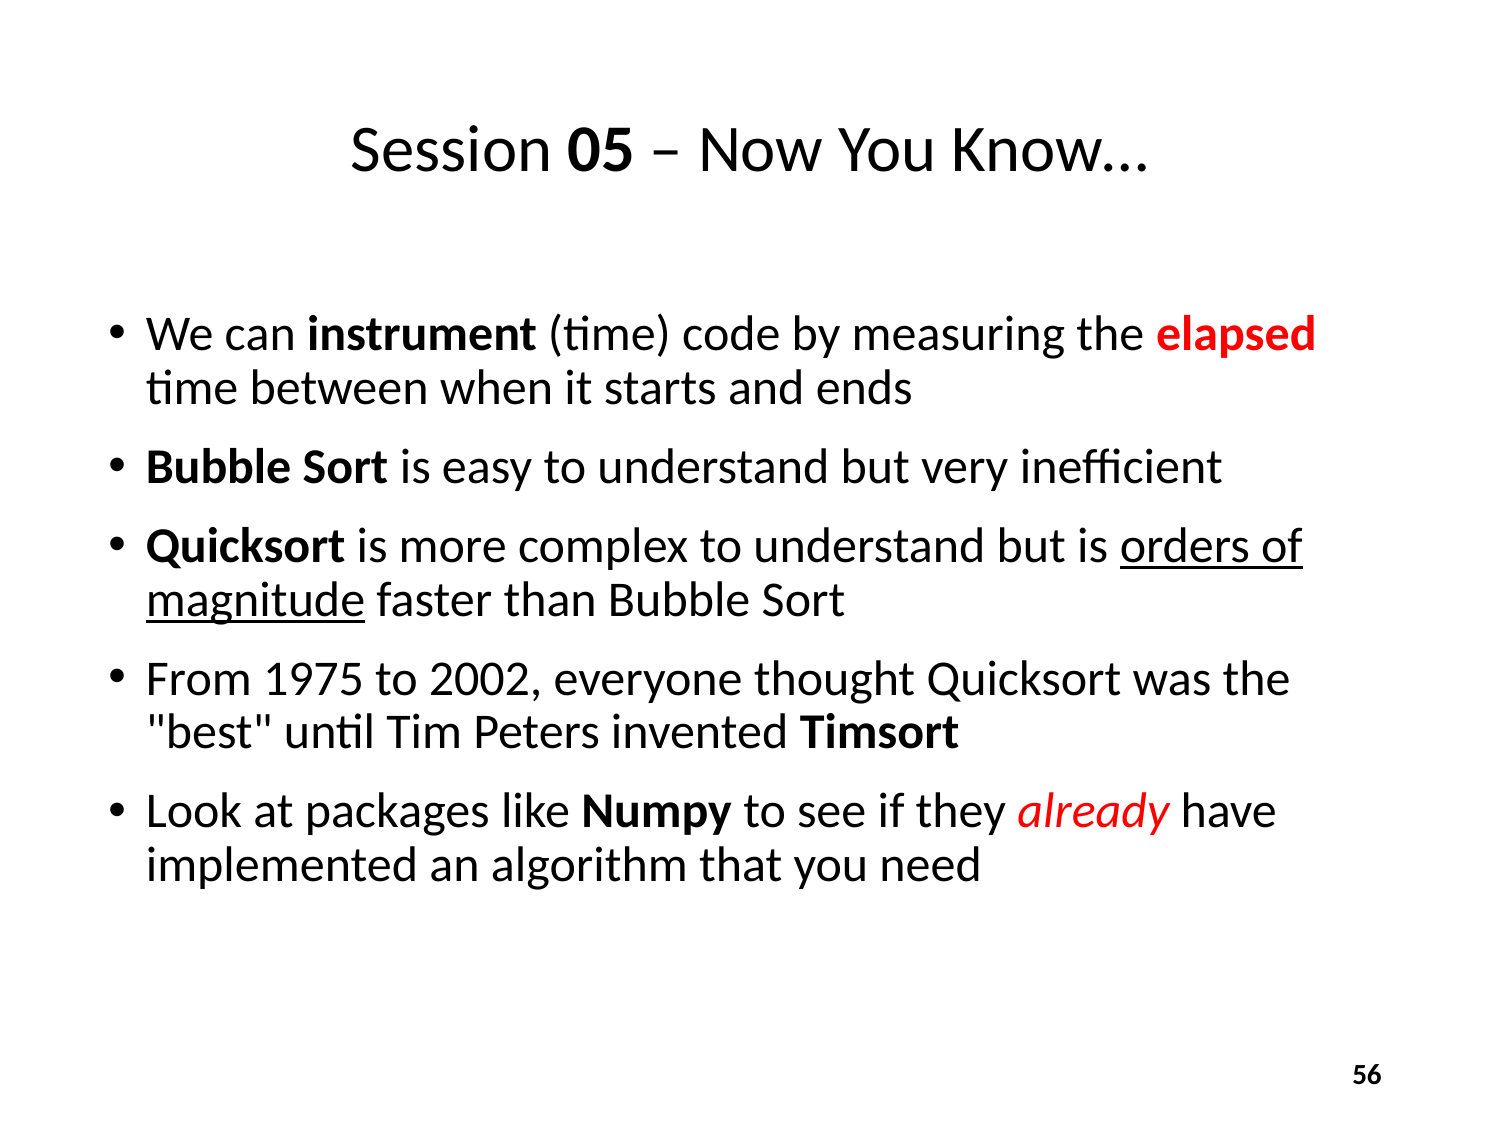

# Session 05 – Now You Know…
We can instrument (time) code by measuring the elapsed time between when it starts and ends
Bubble Sort is easy to understand but very inefficient
Quicksort is more complex to understand but is orders of magnitude faster than Bubble Sort
From 1975 to 2002, everyone thought Quicksort was the "best" until Tim Peters invented Timsort
Look at packages like Numpy to see if they already have implemented an algorithm that you need
56